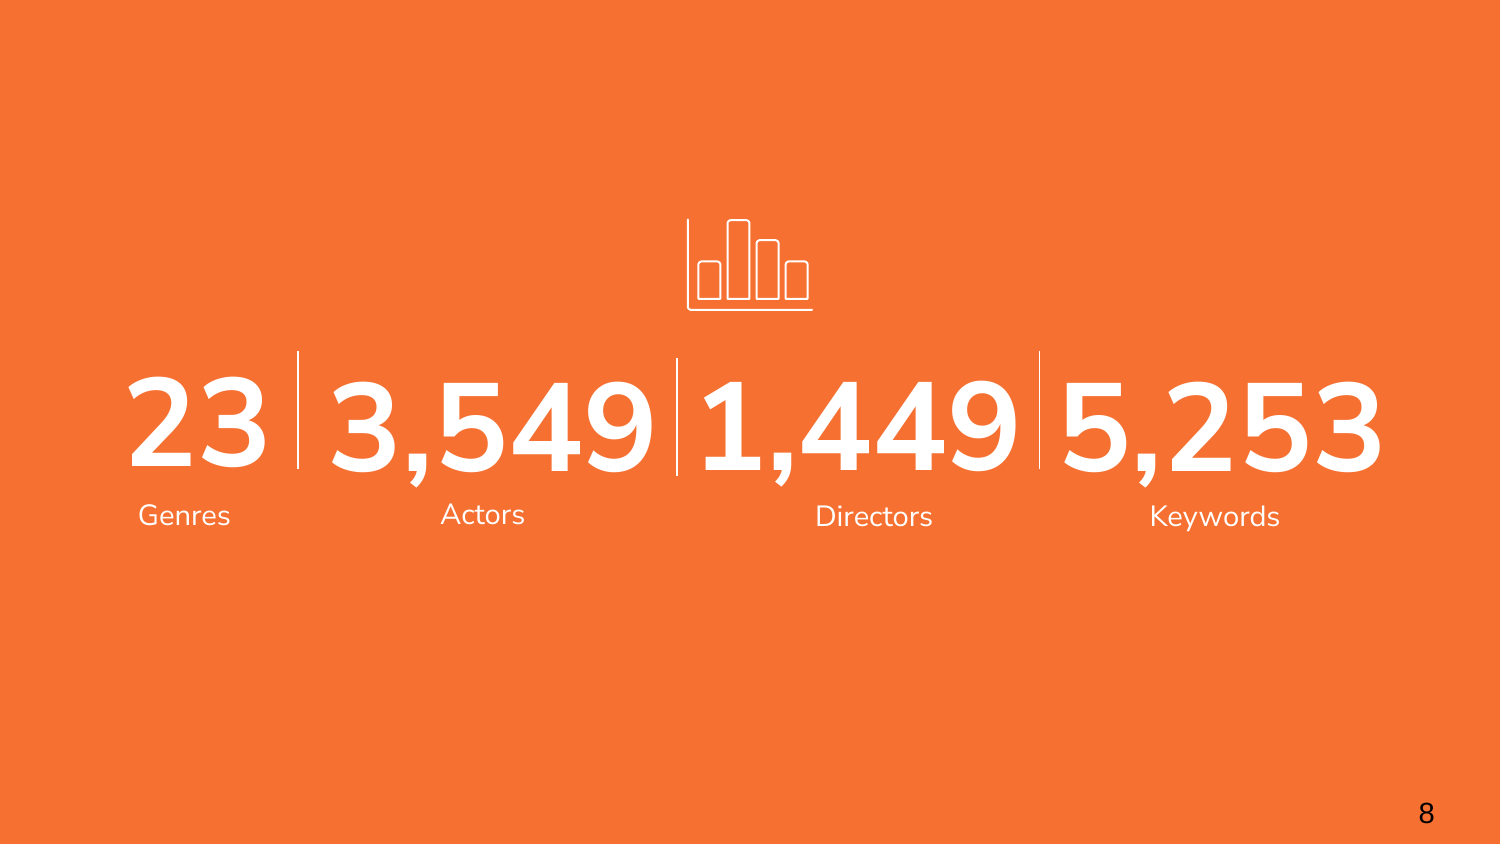

23
1,449
3,549
5,253
Genres
Actors
Directors
Keywords
8